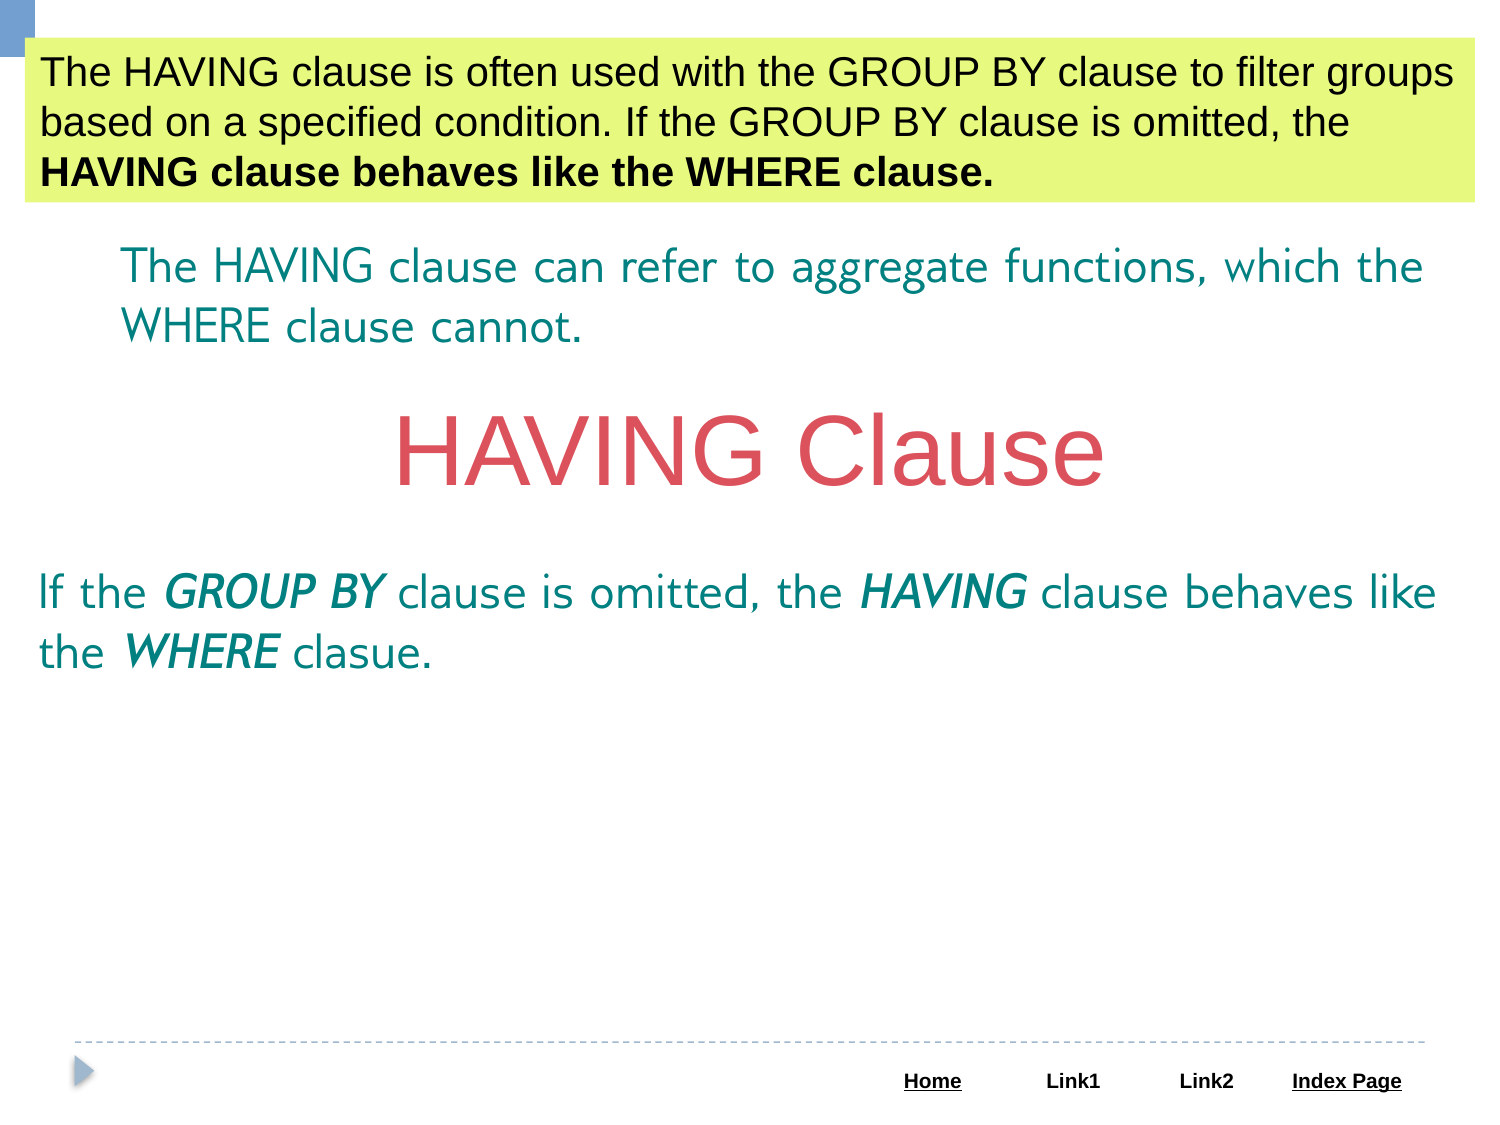

The HAVING clause is often used with the GROUP BY clause to filter groups based on a specified condition. If the GROUP BY clause is omitted, the HAVING clause behaves like the WHERE clause.
The HAVING clause can refer to aggregate functions, which the WHERE clause cannot.
HAVING Clause
If the GROUP BY clause is omitted, the HAVING clause behaves like the WHERE clasue.